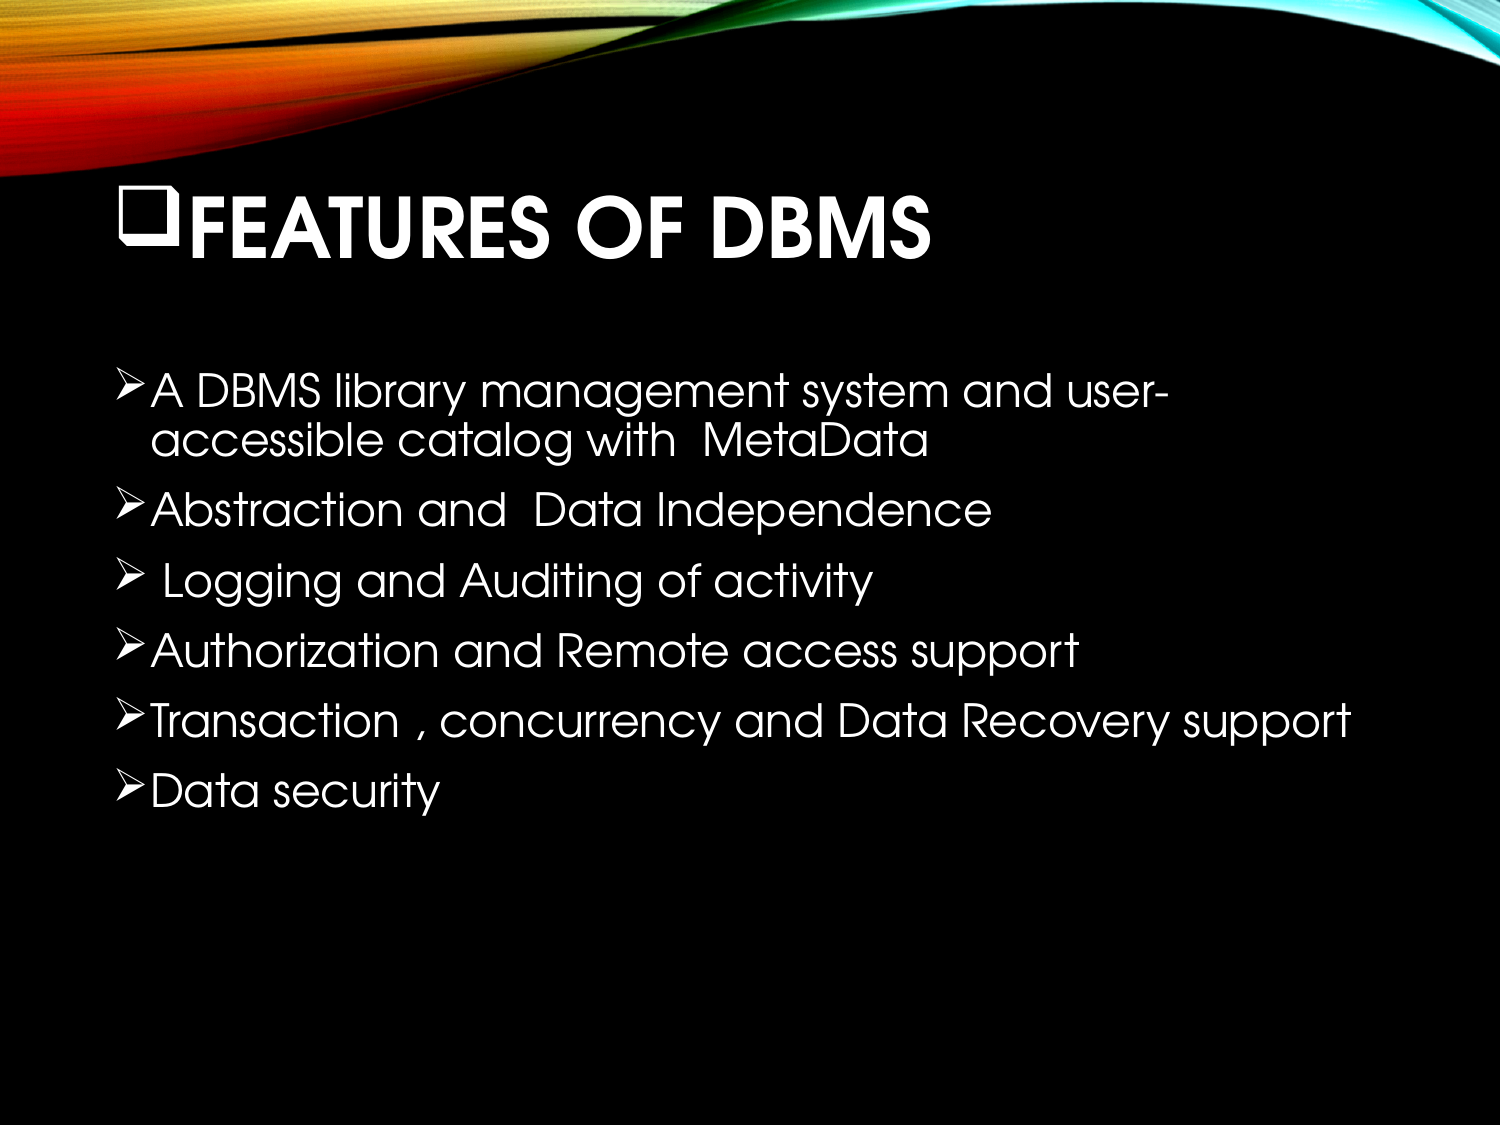

# FEATURES OF DBMS
A DBMS library management system and user-accessible catalog with  MetaData
Abstraction and  Data Independence
 Logging and Auditing of activity
Authorization and Remote access support
Transaction , concurrency and Data Recovery support
Data security